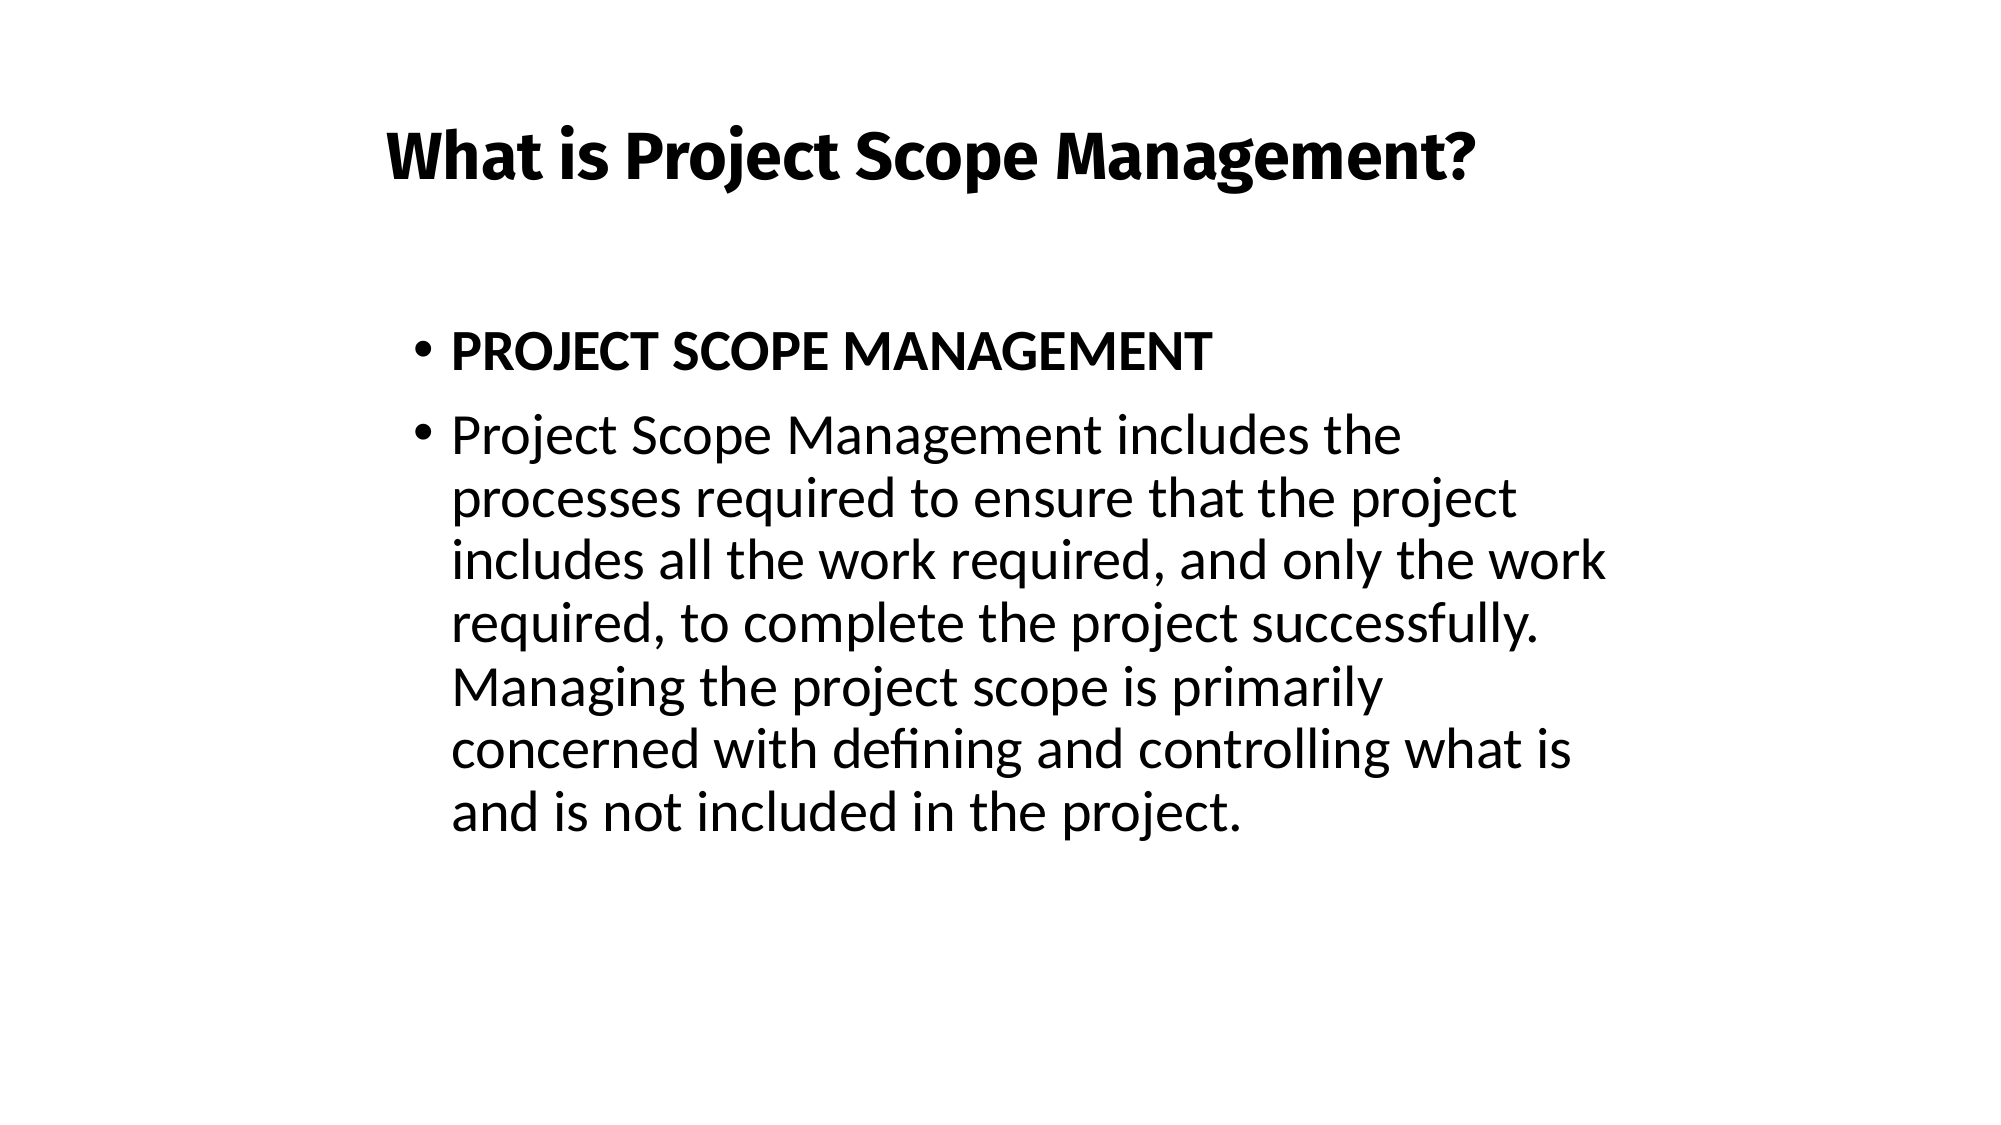

# What is Project Scope Management?
PROJECT SCOPE MANAGEMENT
Project Scope Management includes the processes required to ensure that the project includes all the work required, and only the work required, to complete the project successfully. Managing the project scope is primarily concerned with defining and controlling what is and is not included in the project.

The PMI Registered Education Provider logo is a registered mark of the Project Management Institute, Inc.
This definition is taken from the Glossary of Project Management Institute, A Guide to the Project Management Body of Knowledge, (PMBOK® Guide) – Sixth Edition, Project Management Institute Inc., 2017.